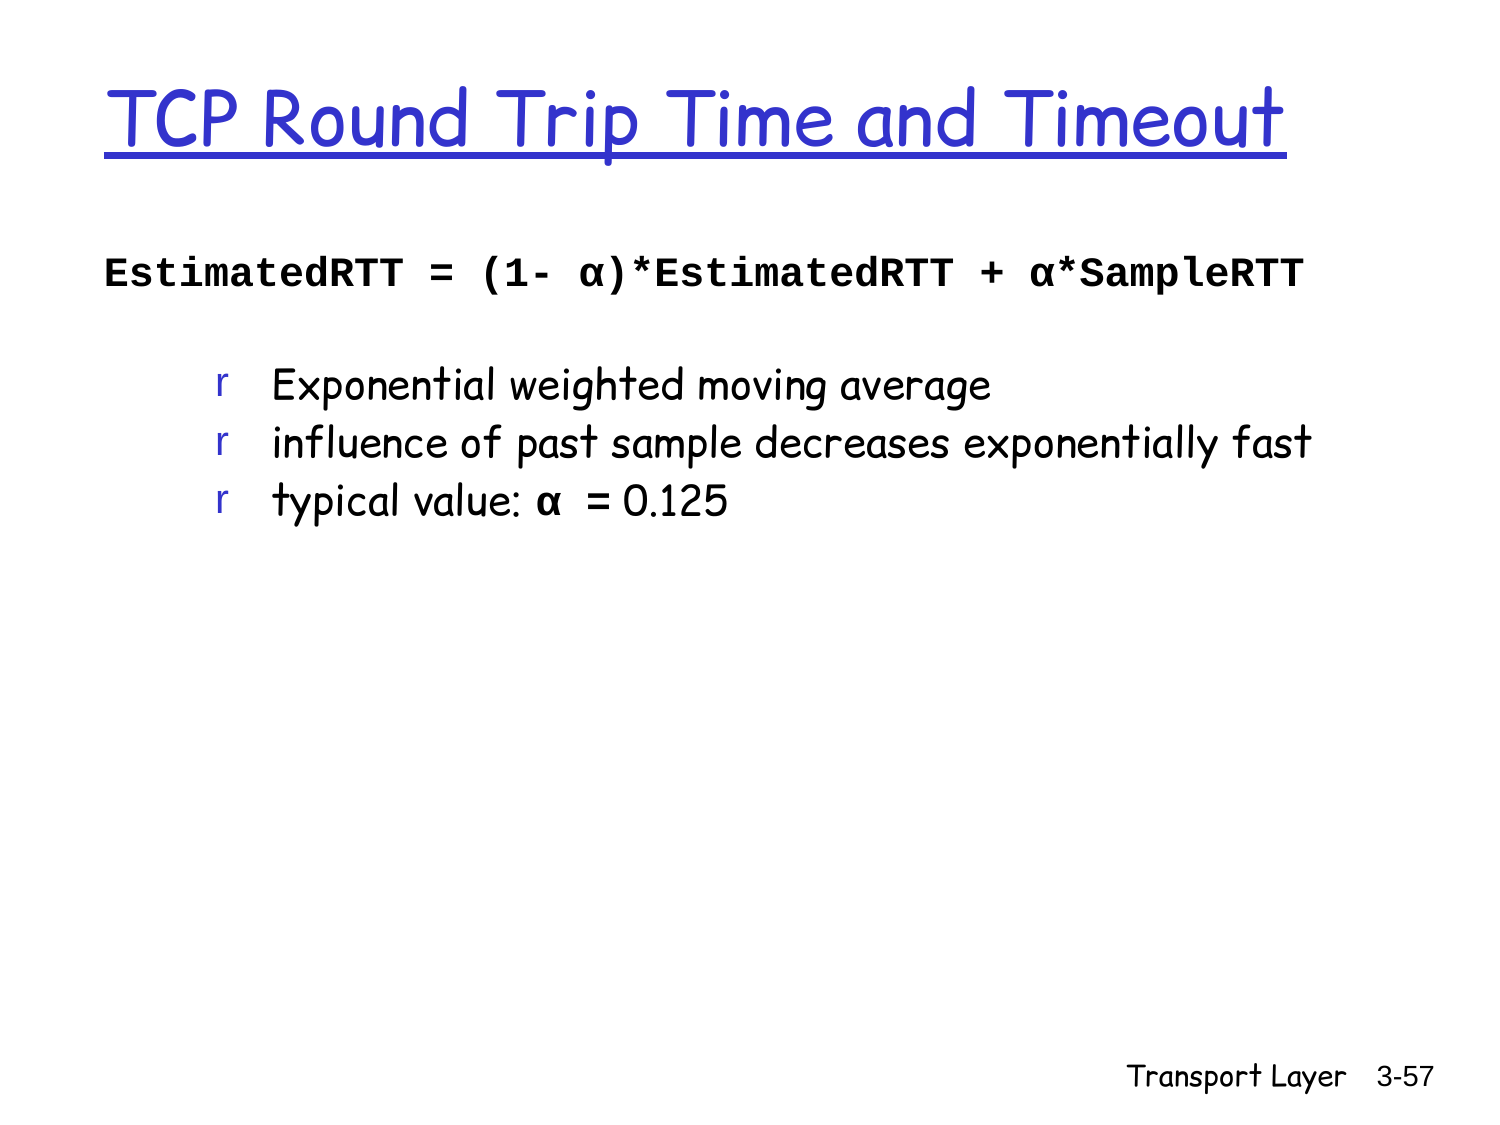

# TCP Round Trip Time and Timeout
EstimatedRTT = (1- α)*EstimatedRTT + α*SampleRTT
Exponential weighted moving average
influence of past sample decreases exponentially fast
typical value: α = 0.125
Transport Layer
3-57